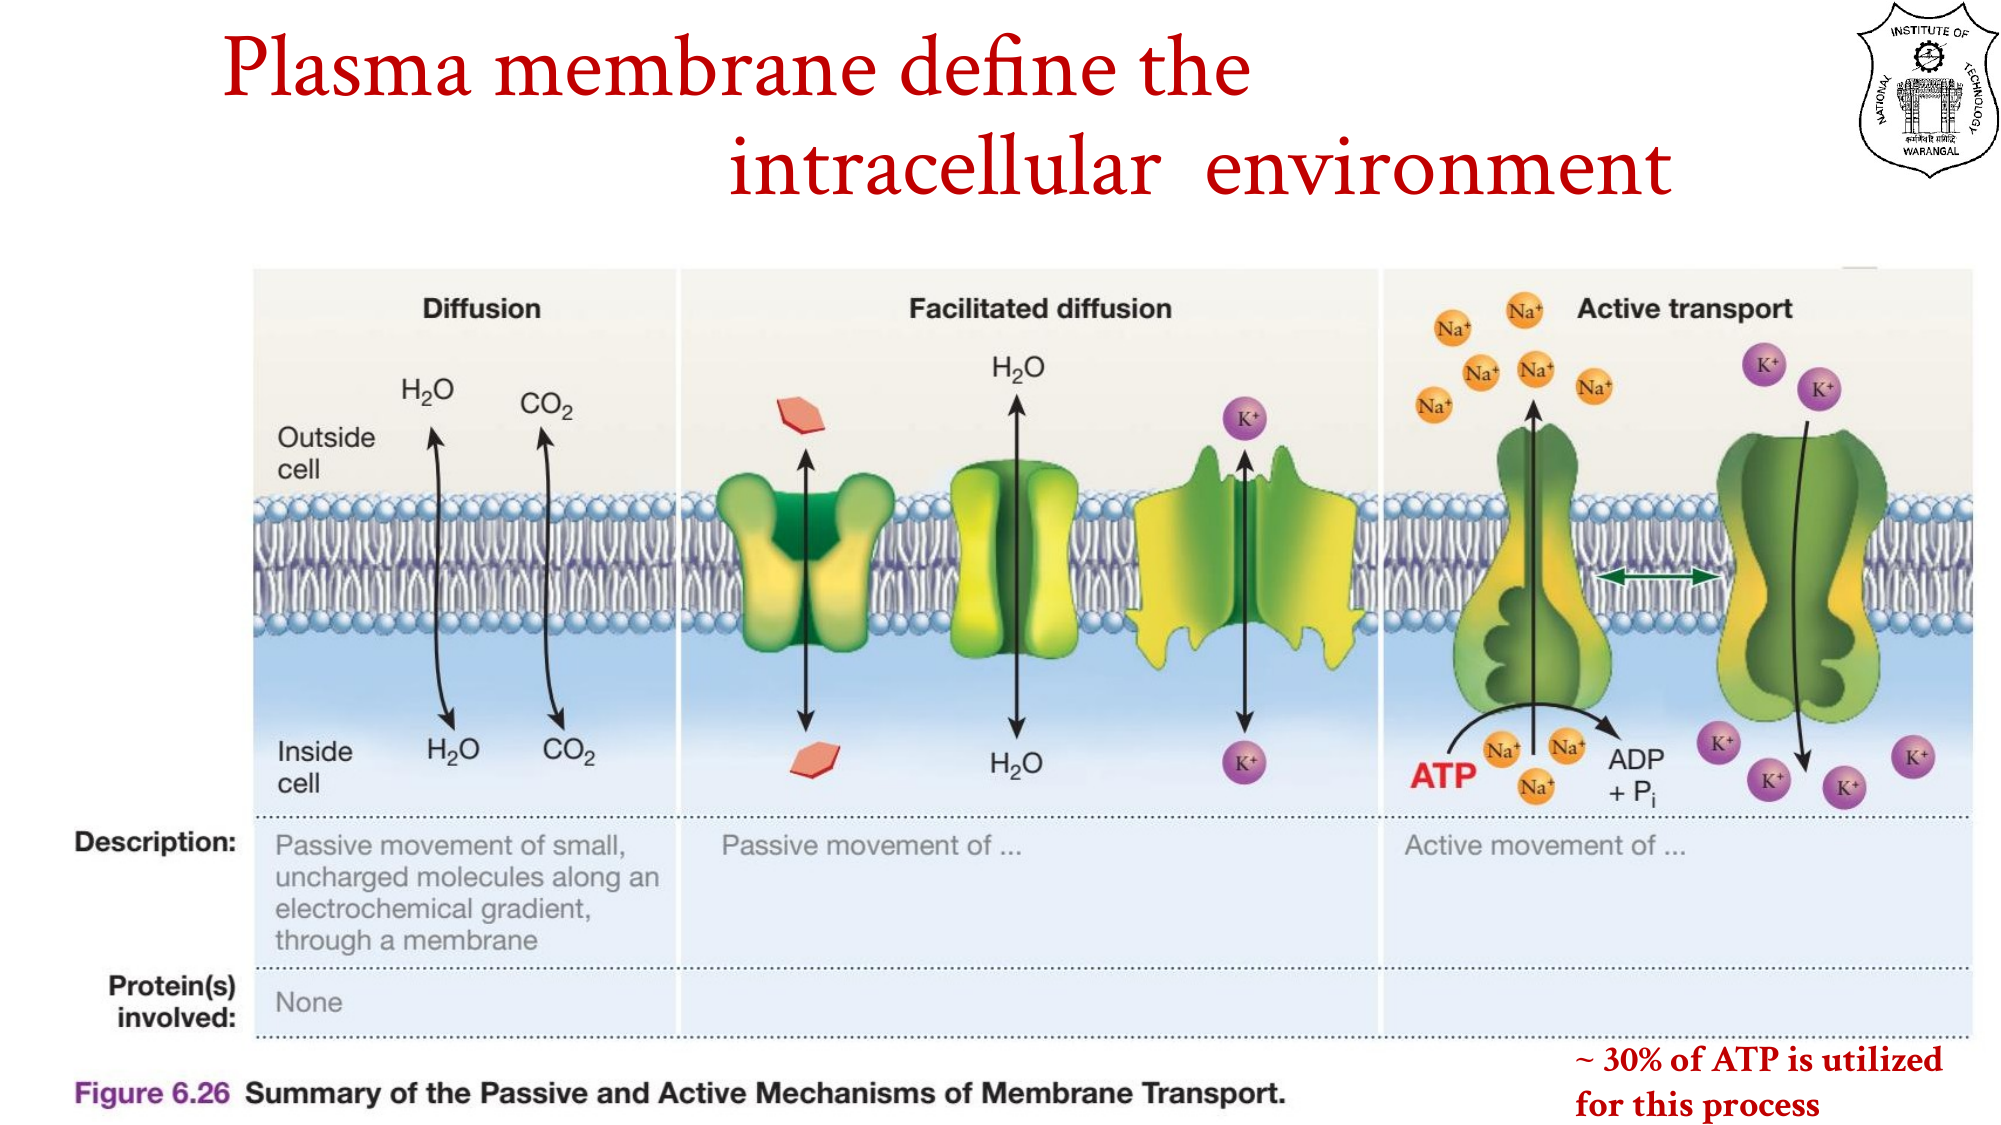

# Plasma membrane define the intracellular  environment

~ 30% of ATP is utilized  for this process